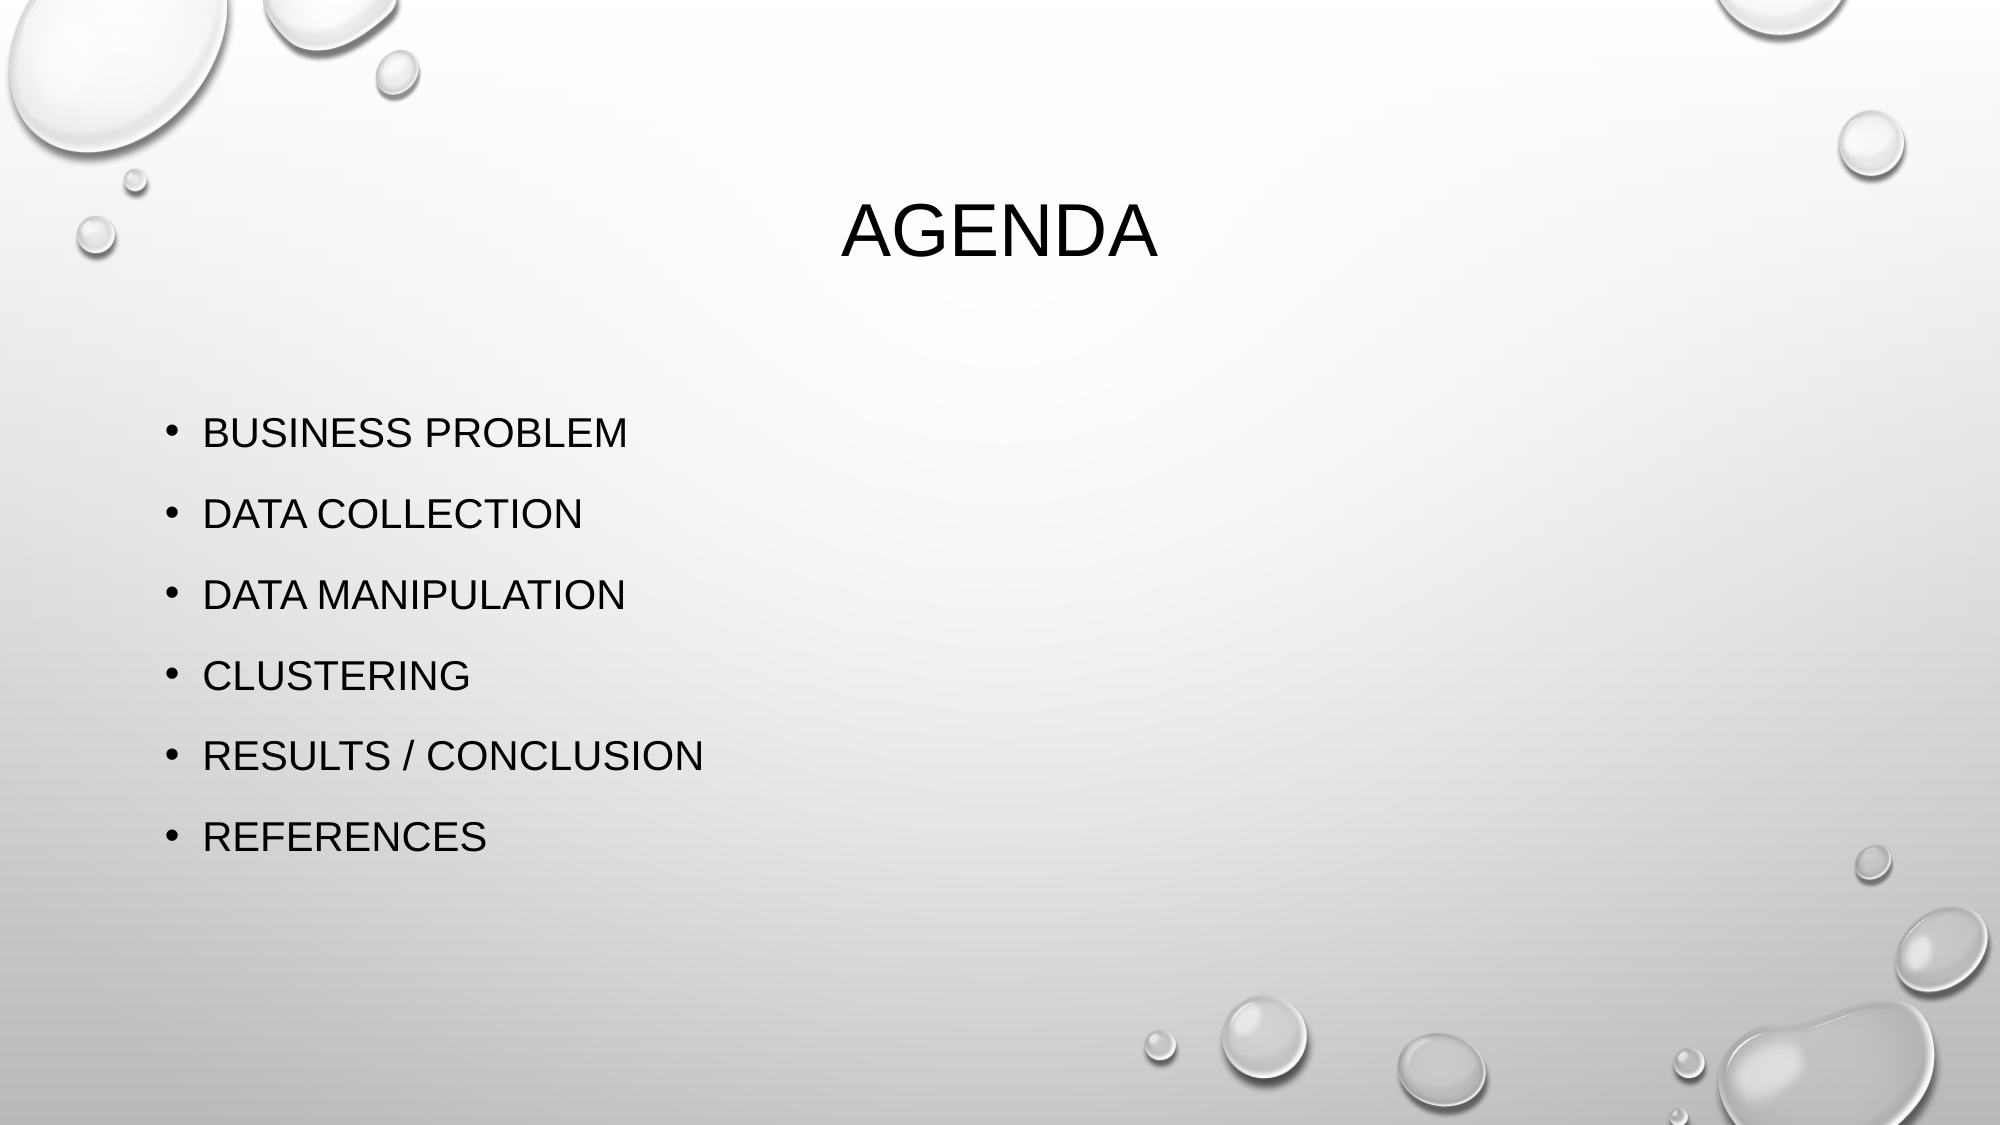

# Agenda
Business problem
Data collection
data manipulation
Clustering
Results / Conclusion
references